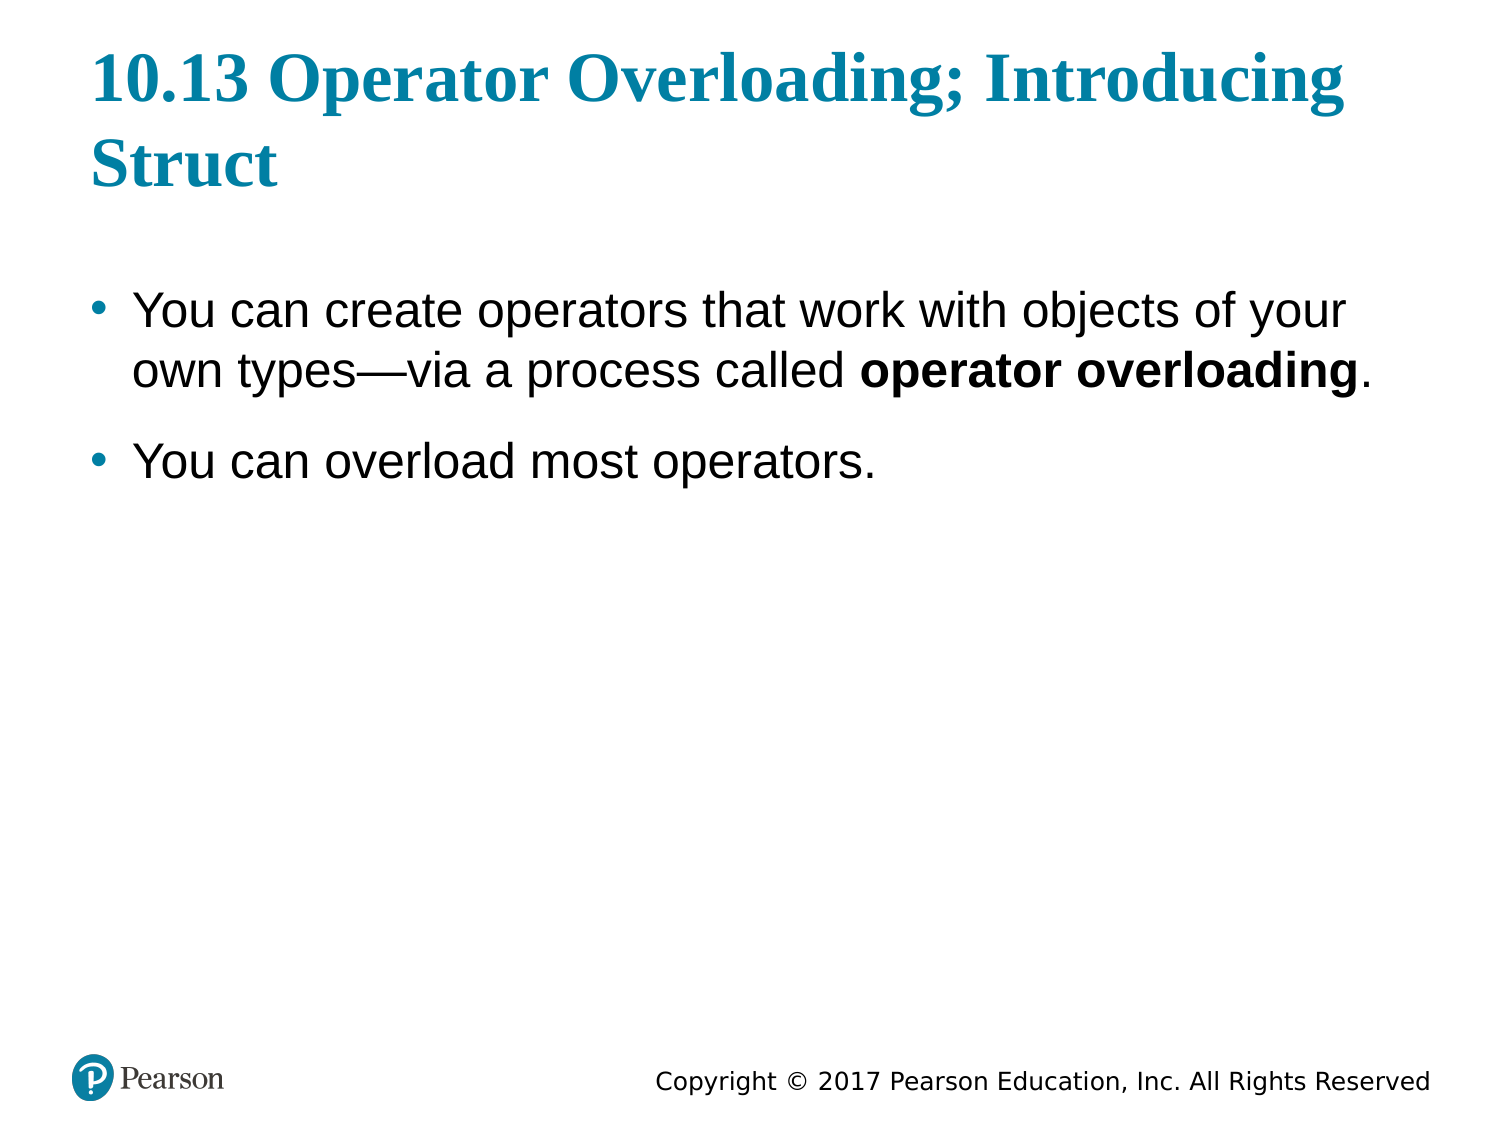

# 10.13 Operator Overloading; Introducing Struct
You can create operators that work with objects of your own types—via a process called operator overloading.
You can overload most operators.